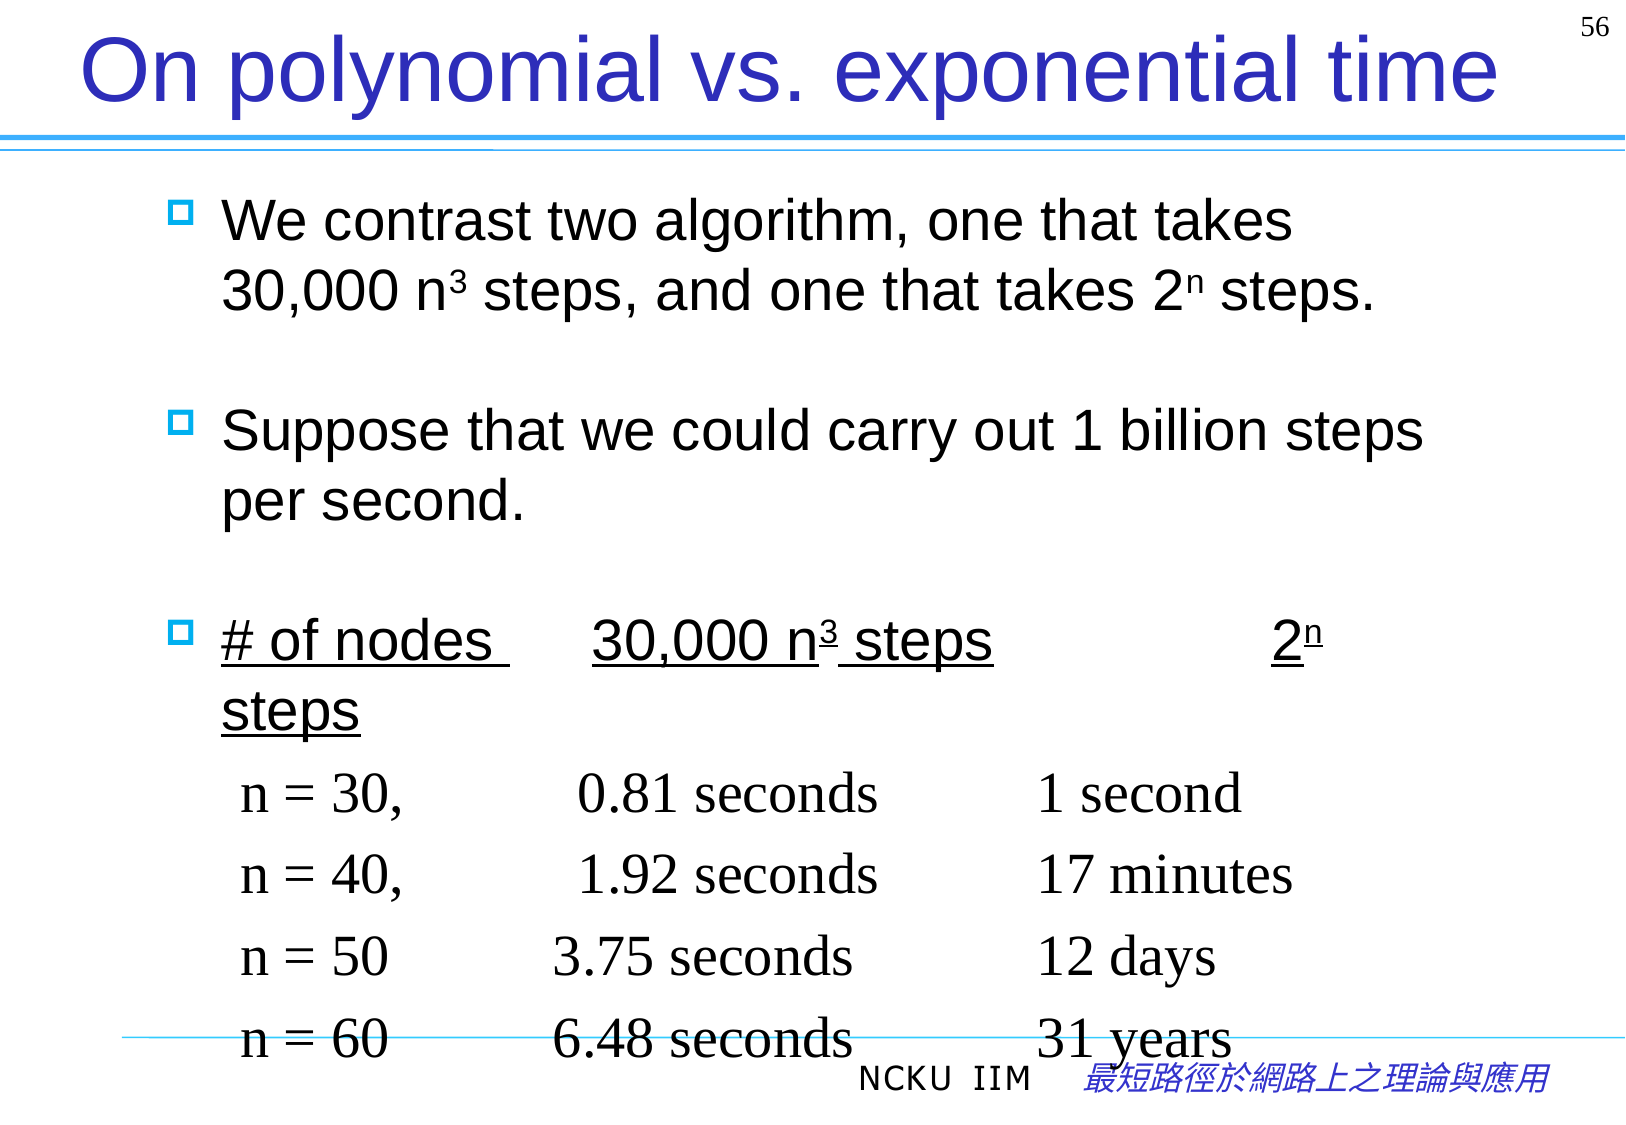

56
# On polynomial vs. exponential time
We contrast two algorithm, one that takes 30,000 n3 steps, and one that takes 2n steps.

Suppose that we could carry out 1 billion steps per second.

# of nodes      30,000 n3 steps		2n steps
n = 30,            0.81 seconds		1 second
n = 40,            1.92 seconds		17 minutes
n = 50	        3.75 seconds		12 days
n = 60	        6.48 seconds		31 years